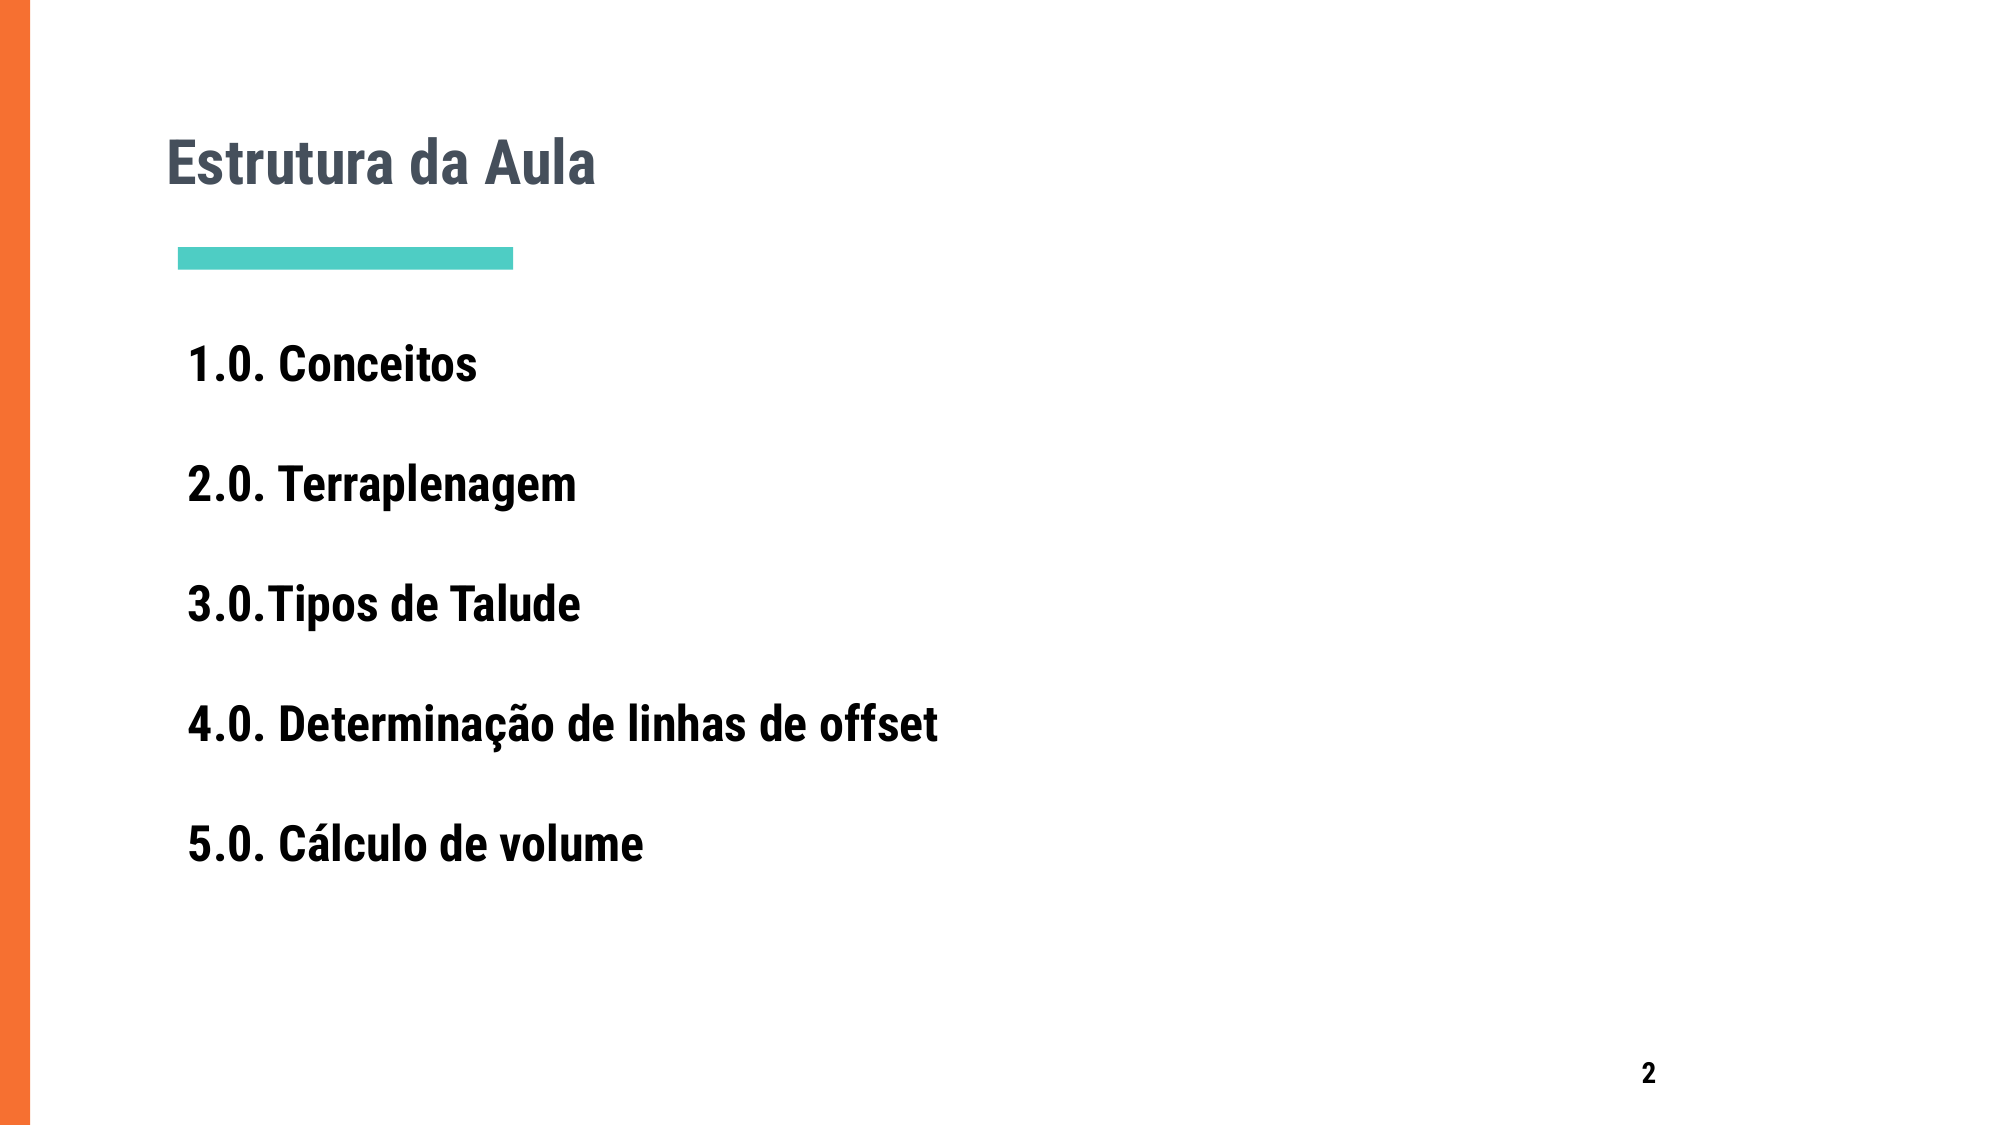

Estrutura da Aula

1.0. Conceitos

2.0. Terraplenagem

3.0.Tipos de Talude

4.0. Determinação de linhas de offset

5.0. Cálculo de volume

# 2